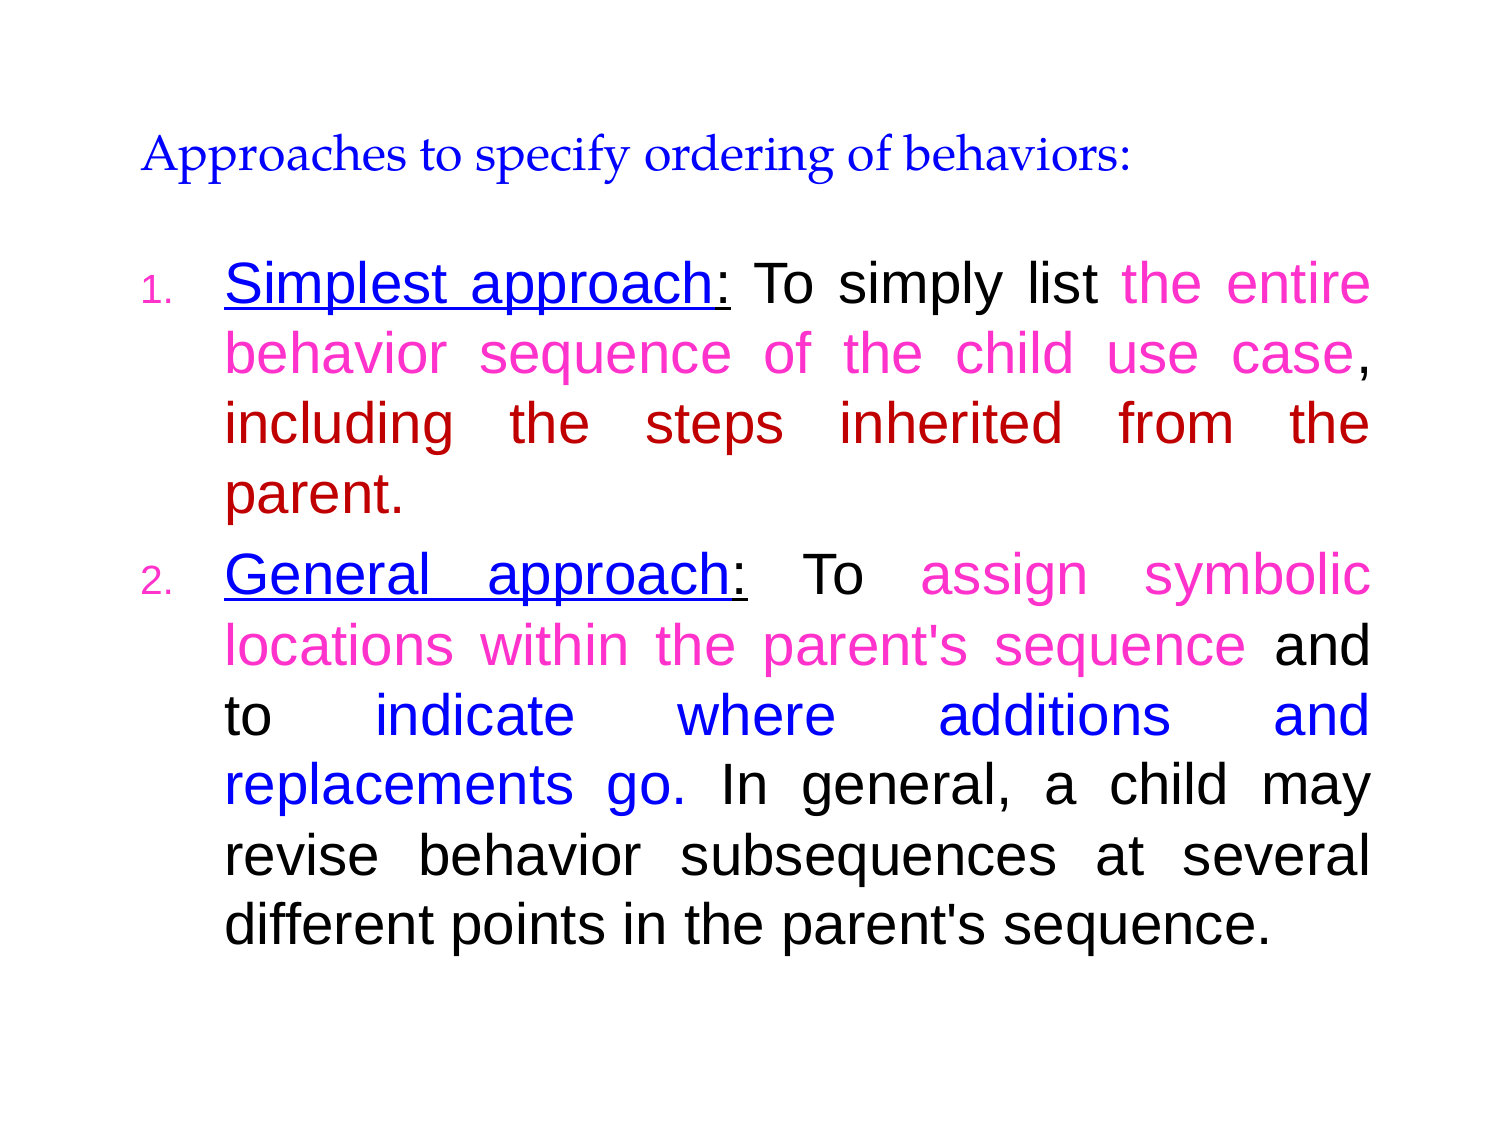

# Approaches to specify ordering of behaviors:
Simplest approach: To simply list the entire behavior sequence of the child use case, including the steps inherited from the parent.
General approach: To assign symbolic locations within the parent's sequence and to indicate where additions and replacements go. In general, a child may revise behavior subsequences at several different points in the parent's sequence.